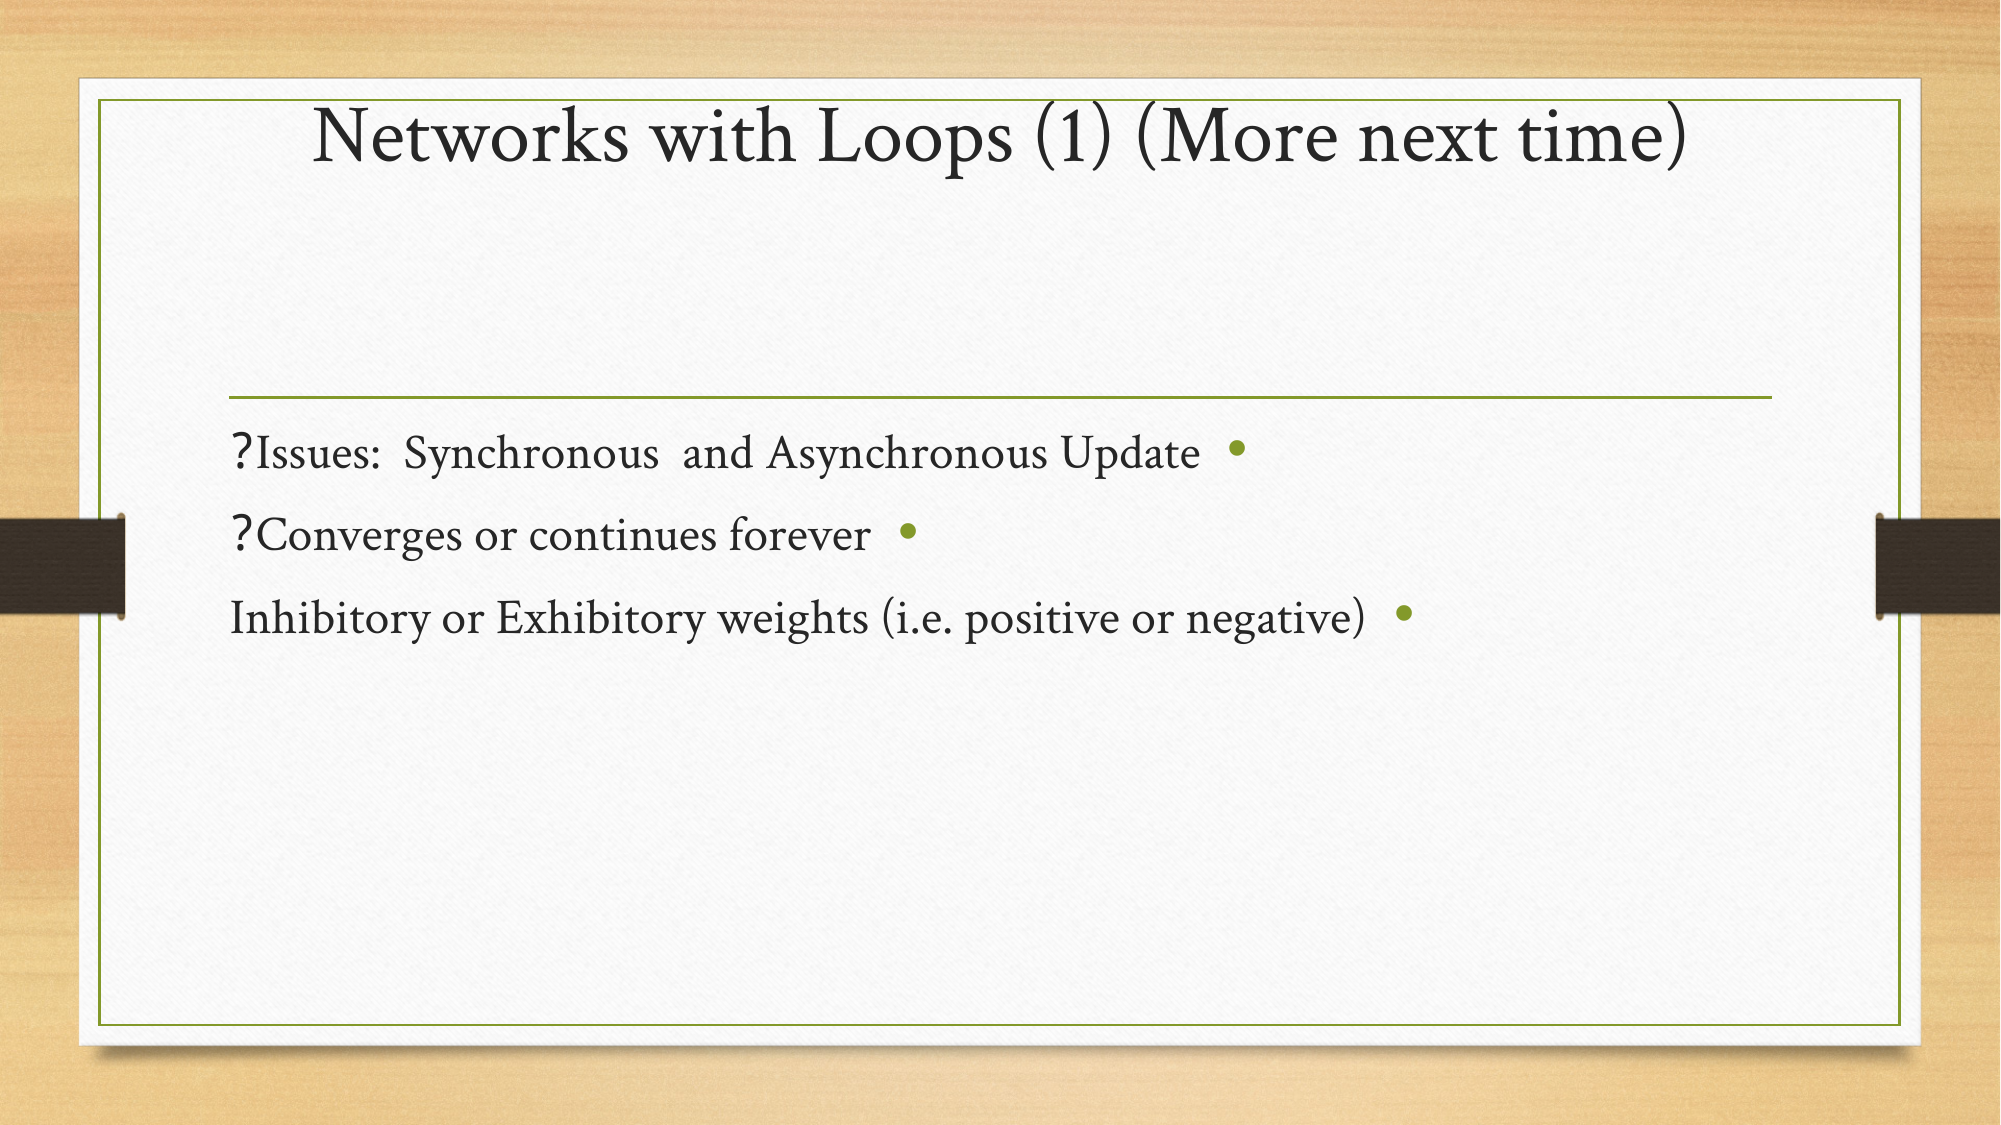

# Networks with Loops (1) (More next time)
Issues:  Synchronous  and Asynchronous Update?
Converges or continues forever?
Inhibitory or Exhibitory weights (i.e. positive or negative)